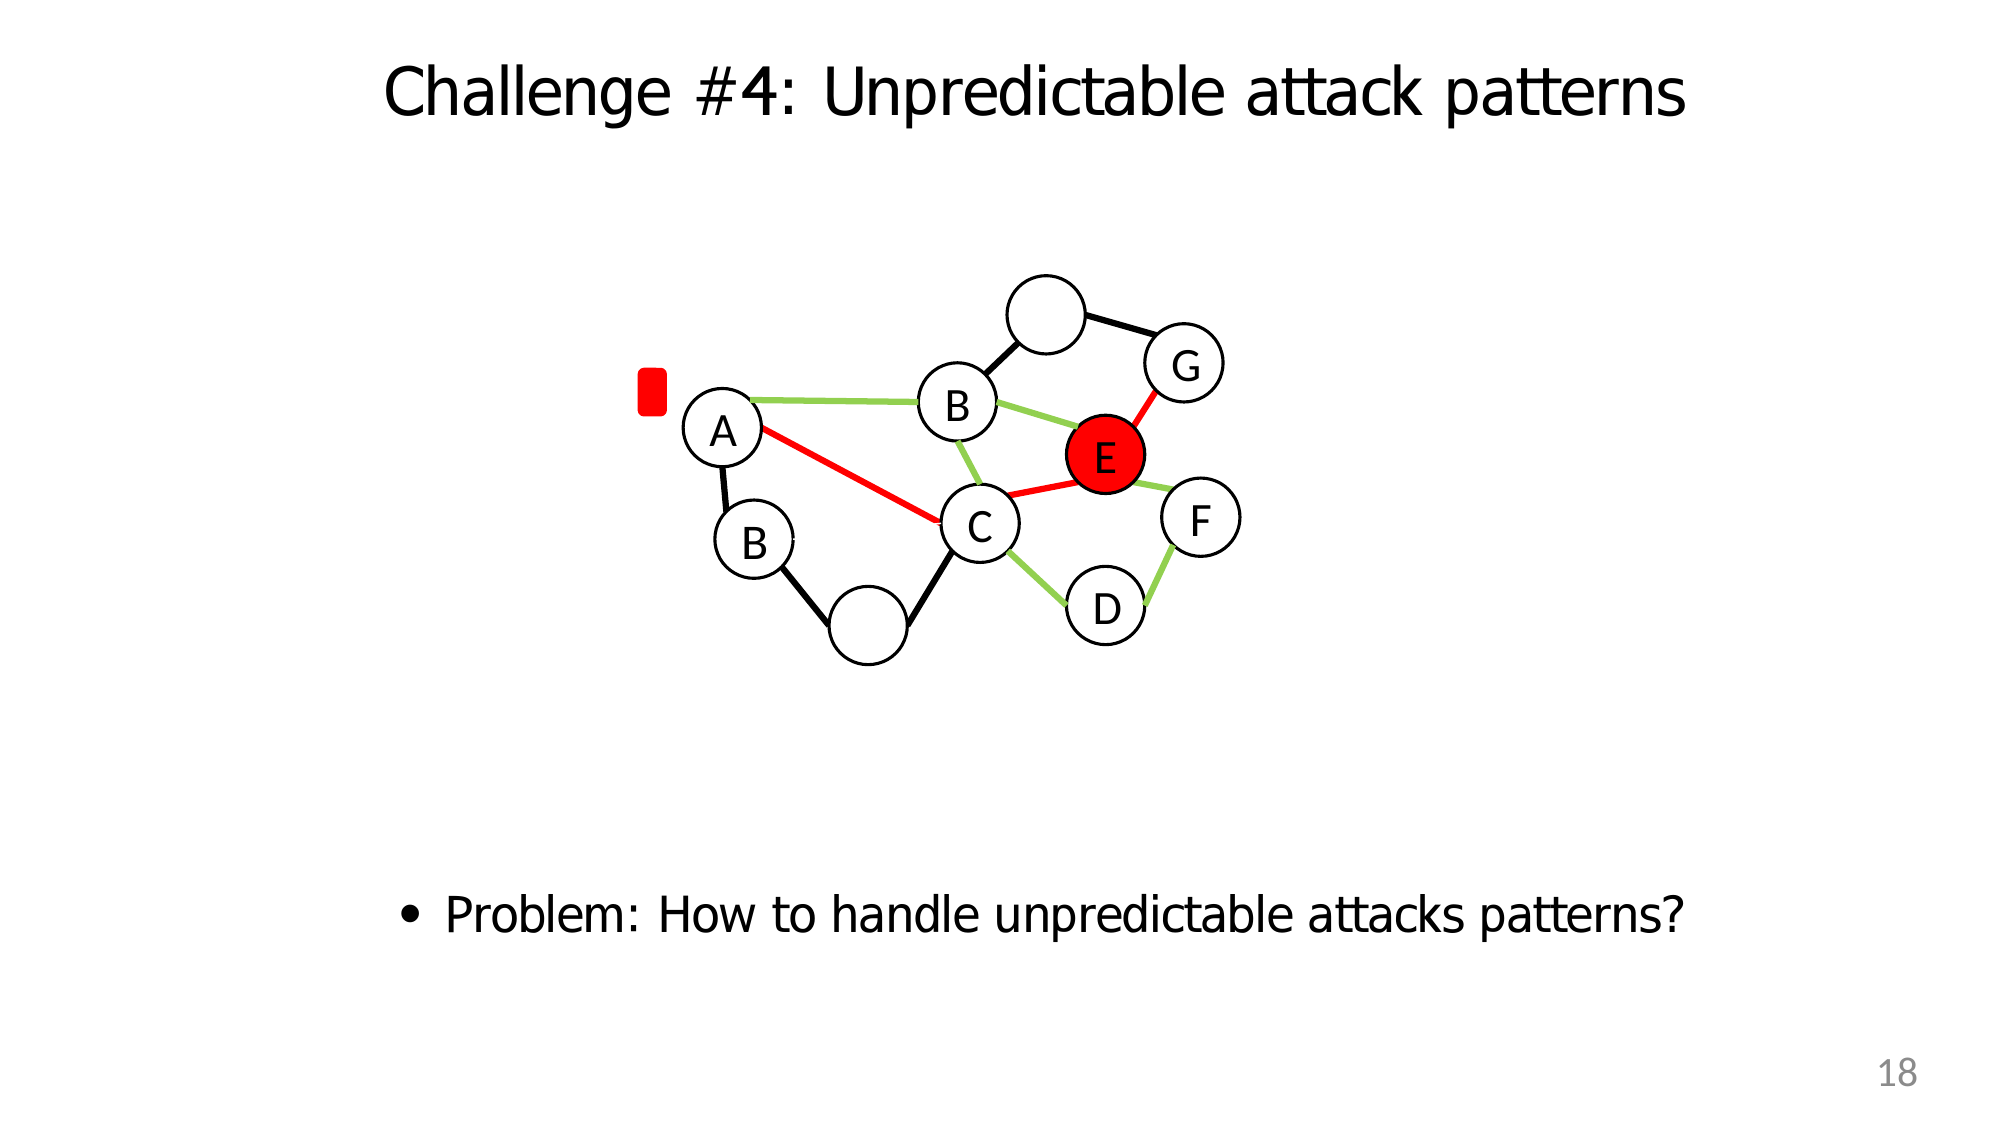

Challenge #4: Unpredictable attack patterns

G
B

A
E
F
C
B
D

Problem: How to handle unpredictable attacks patterns?
18